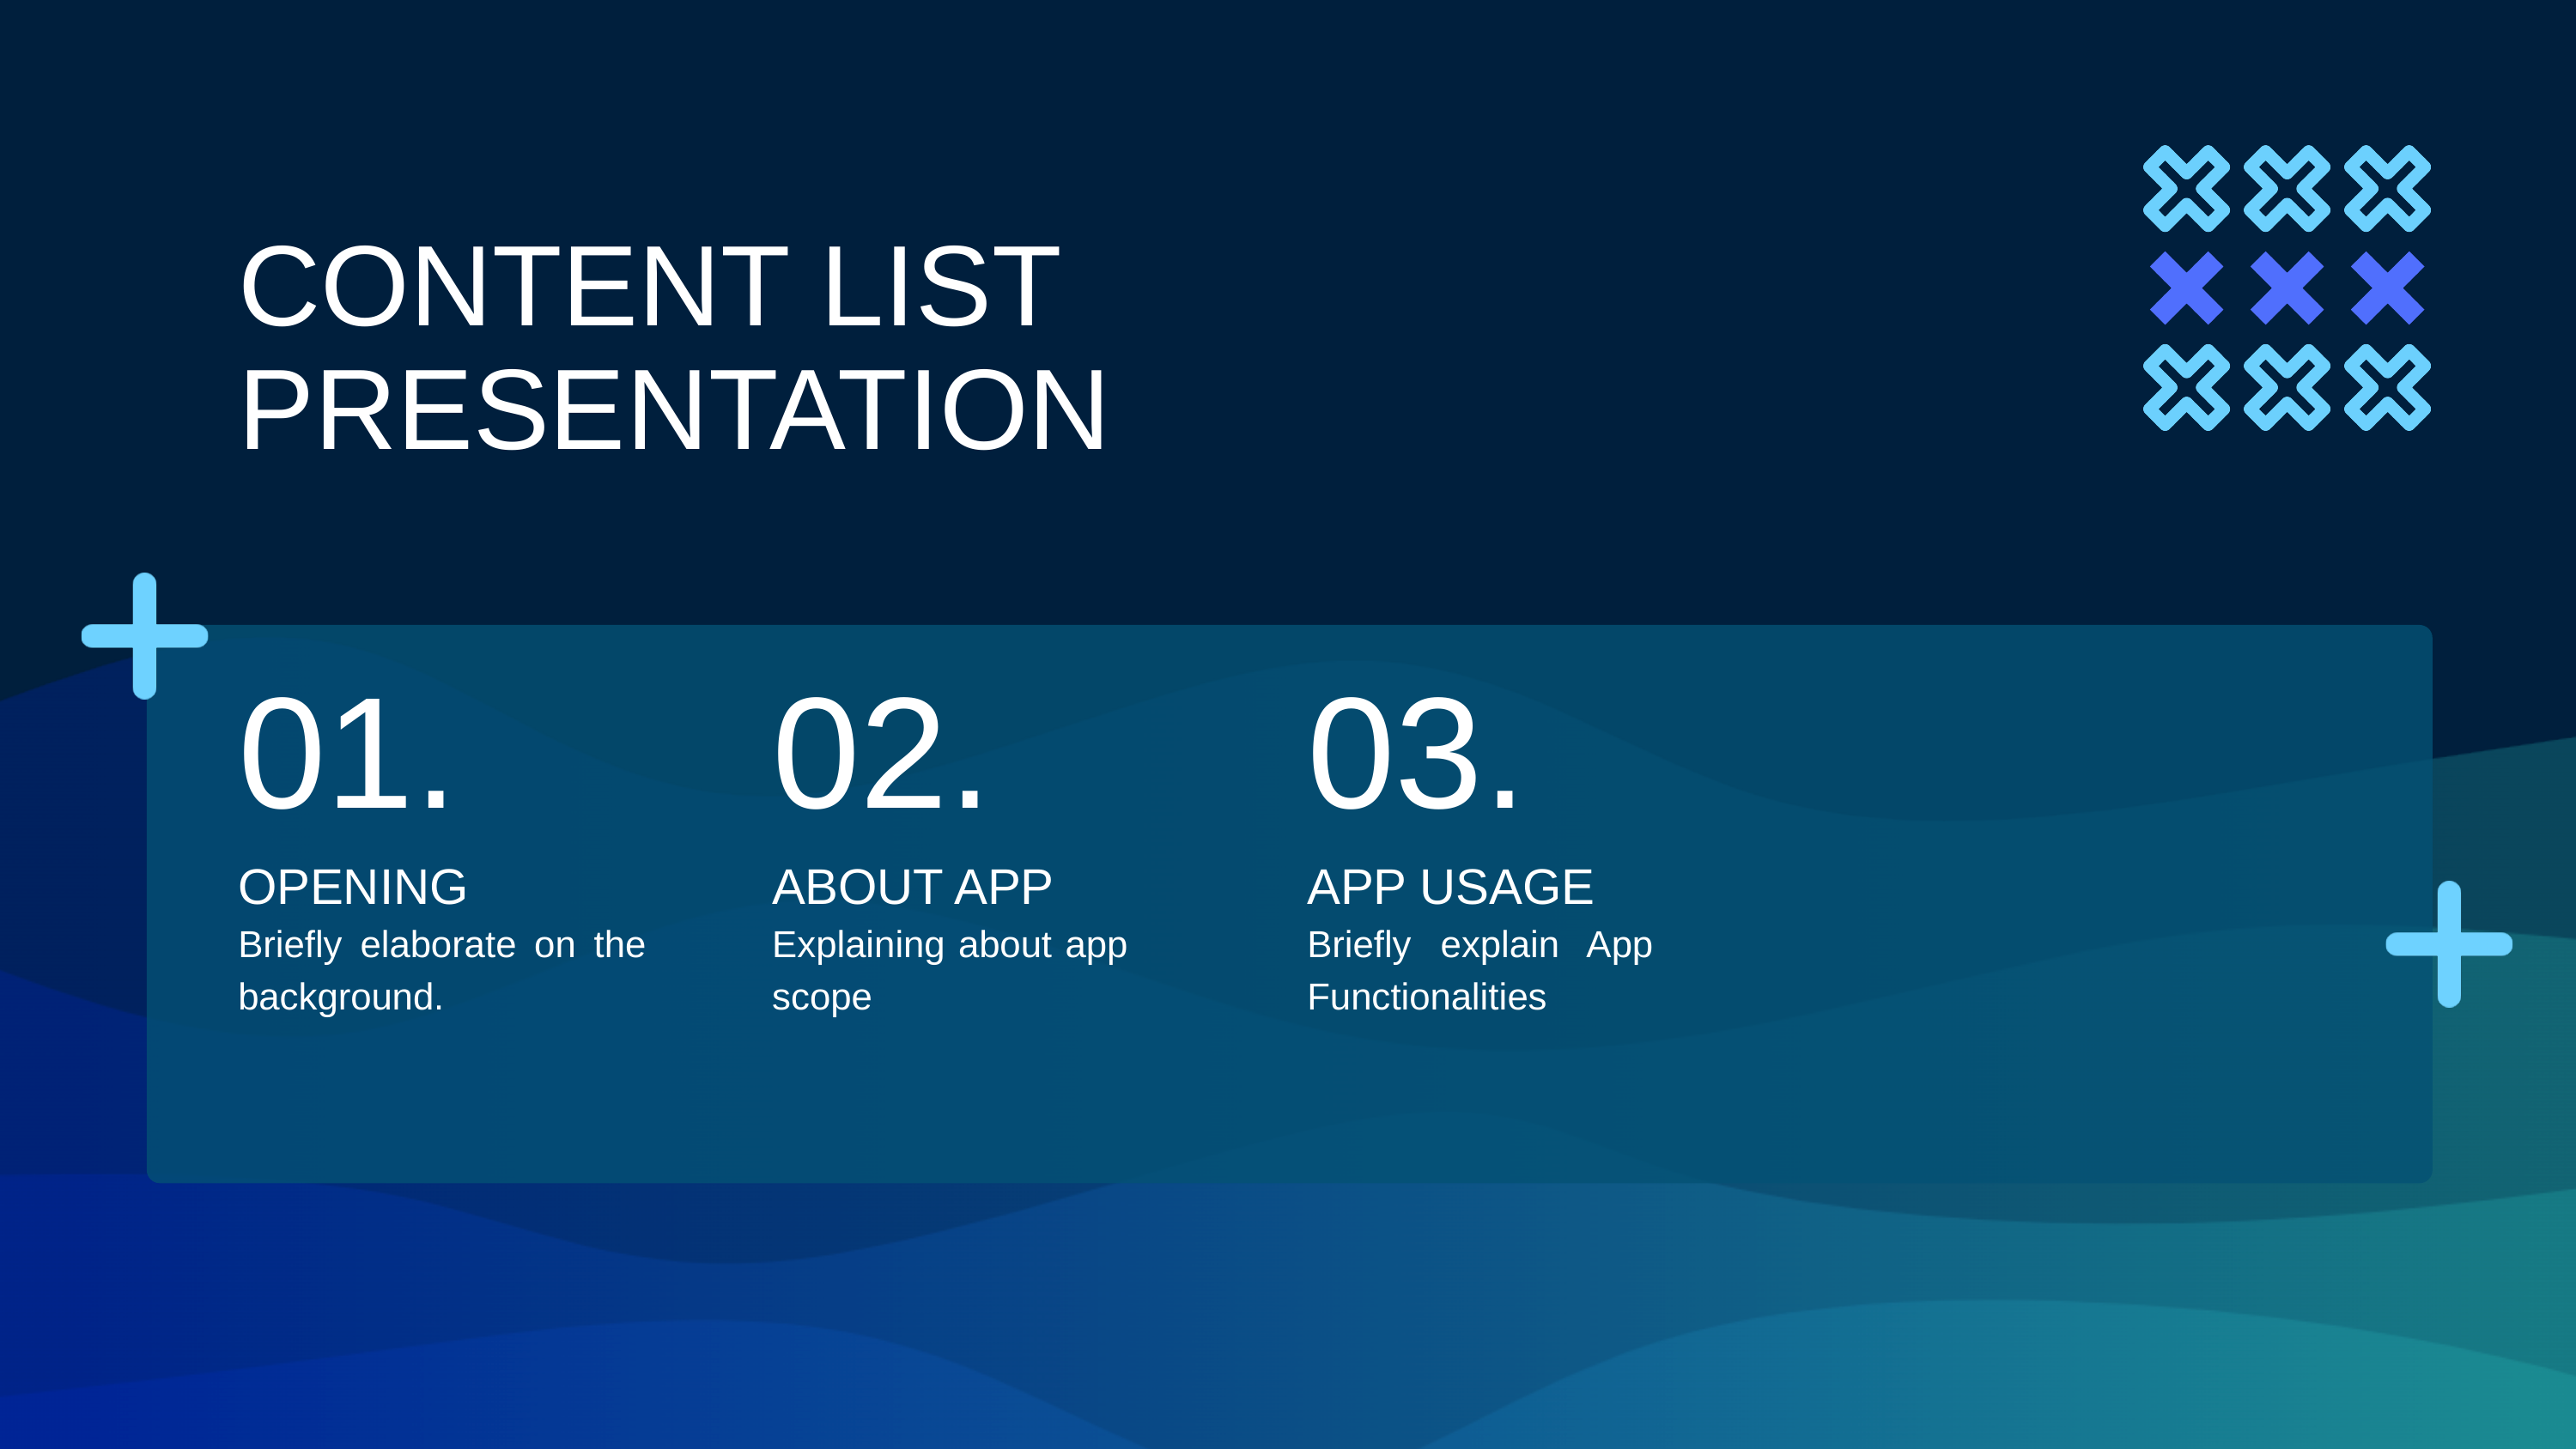

CONTENT LIST
PRESENTATION

01.
02.
03.
OPENING
ABOUT APP
APP USAGE

Briefly elaborate on the background.
Explaining about app scope
Briefly explain App Functionalities